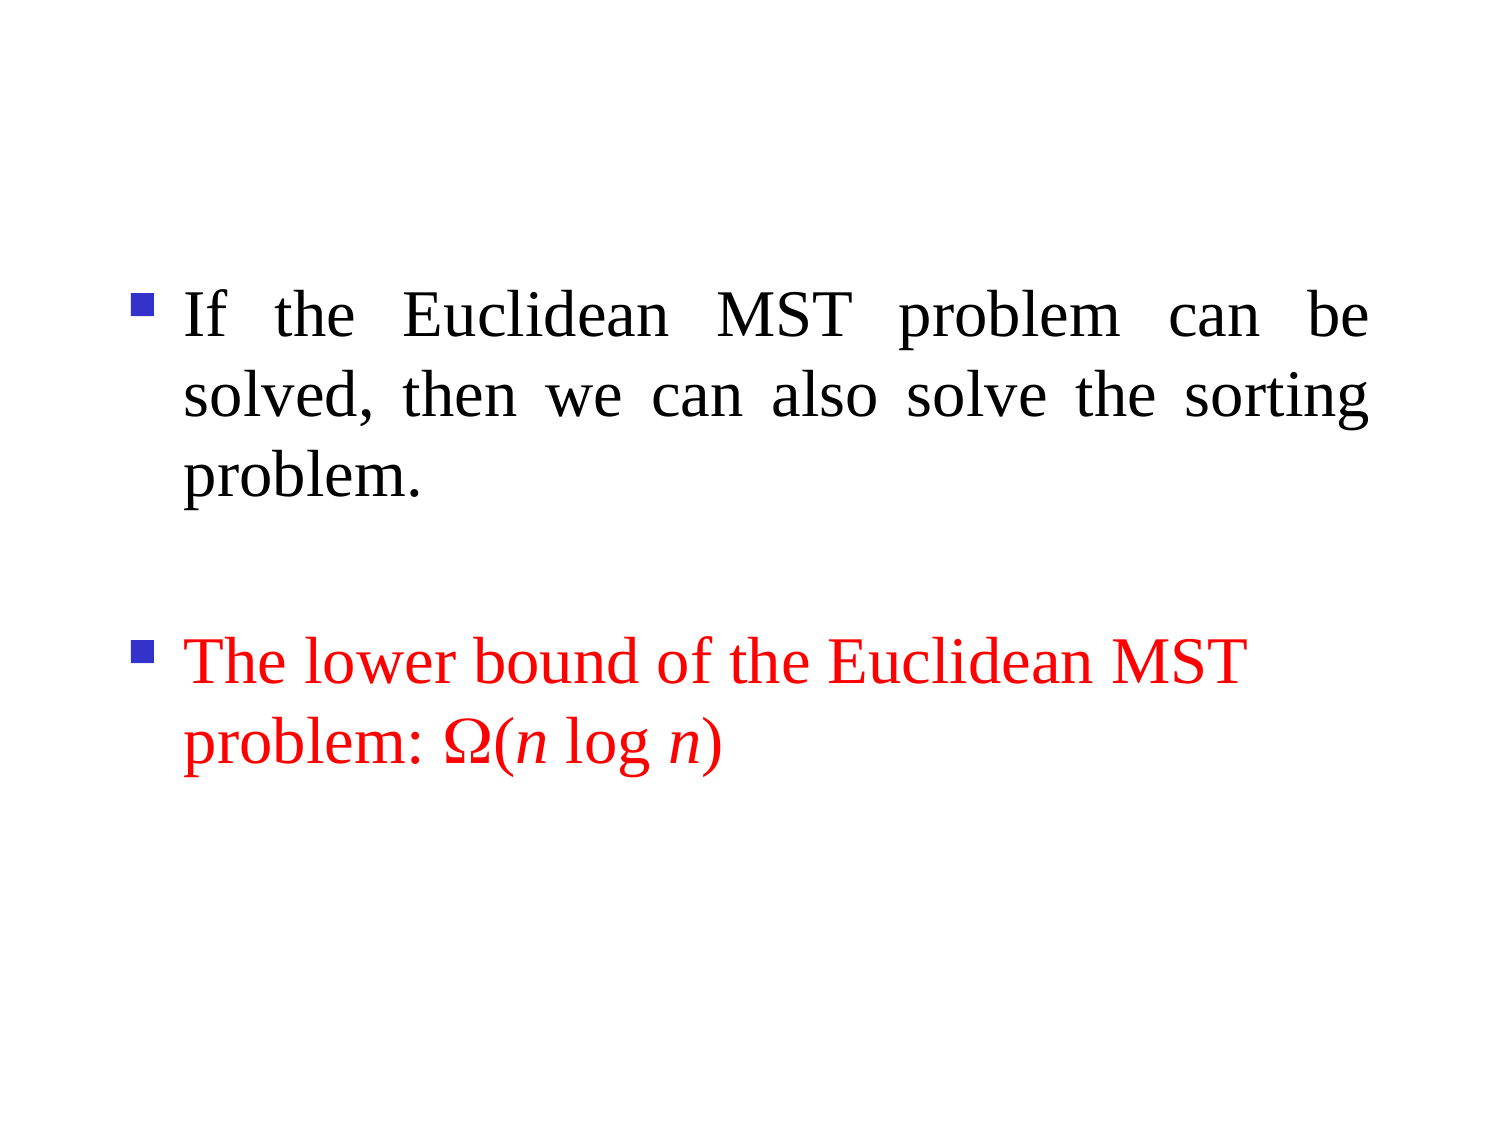

If the Euclidean MST problem can be solved, then we can also solve the sorting problem.

The lower bound of the Euclidean MST problem: Ω(n log n)